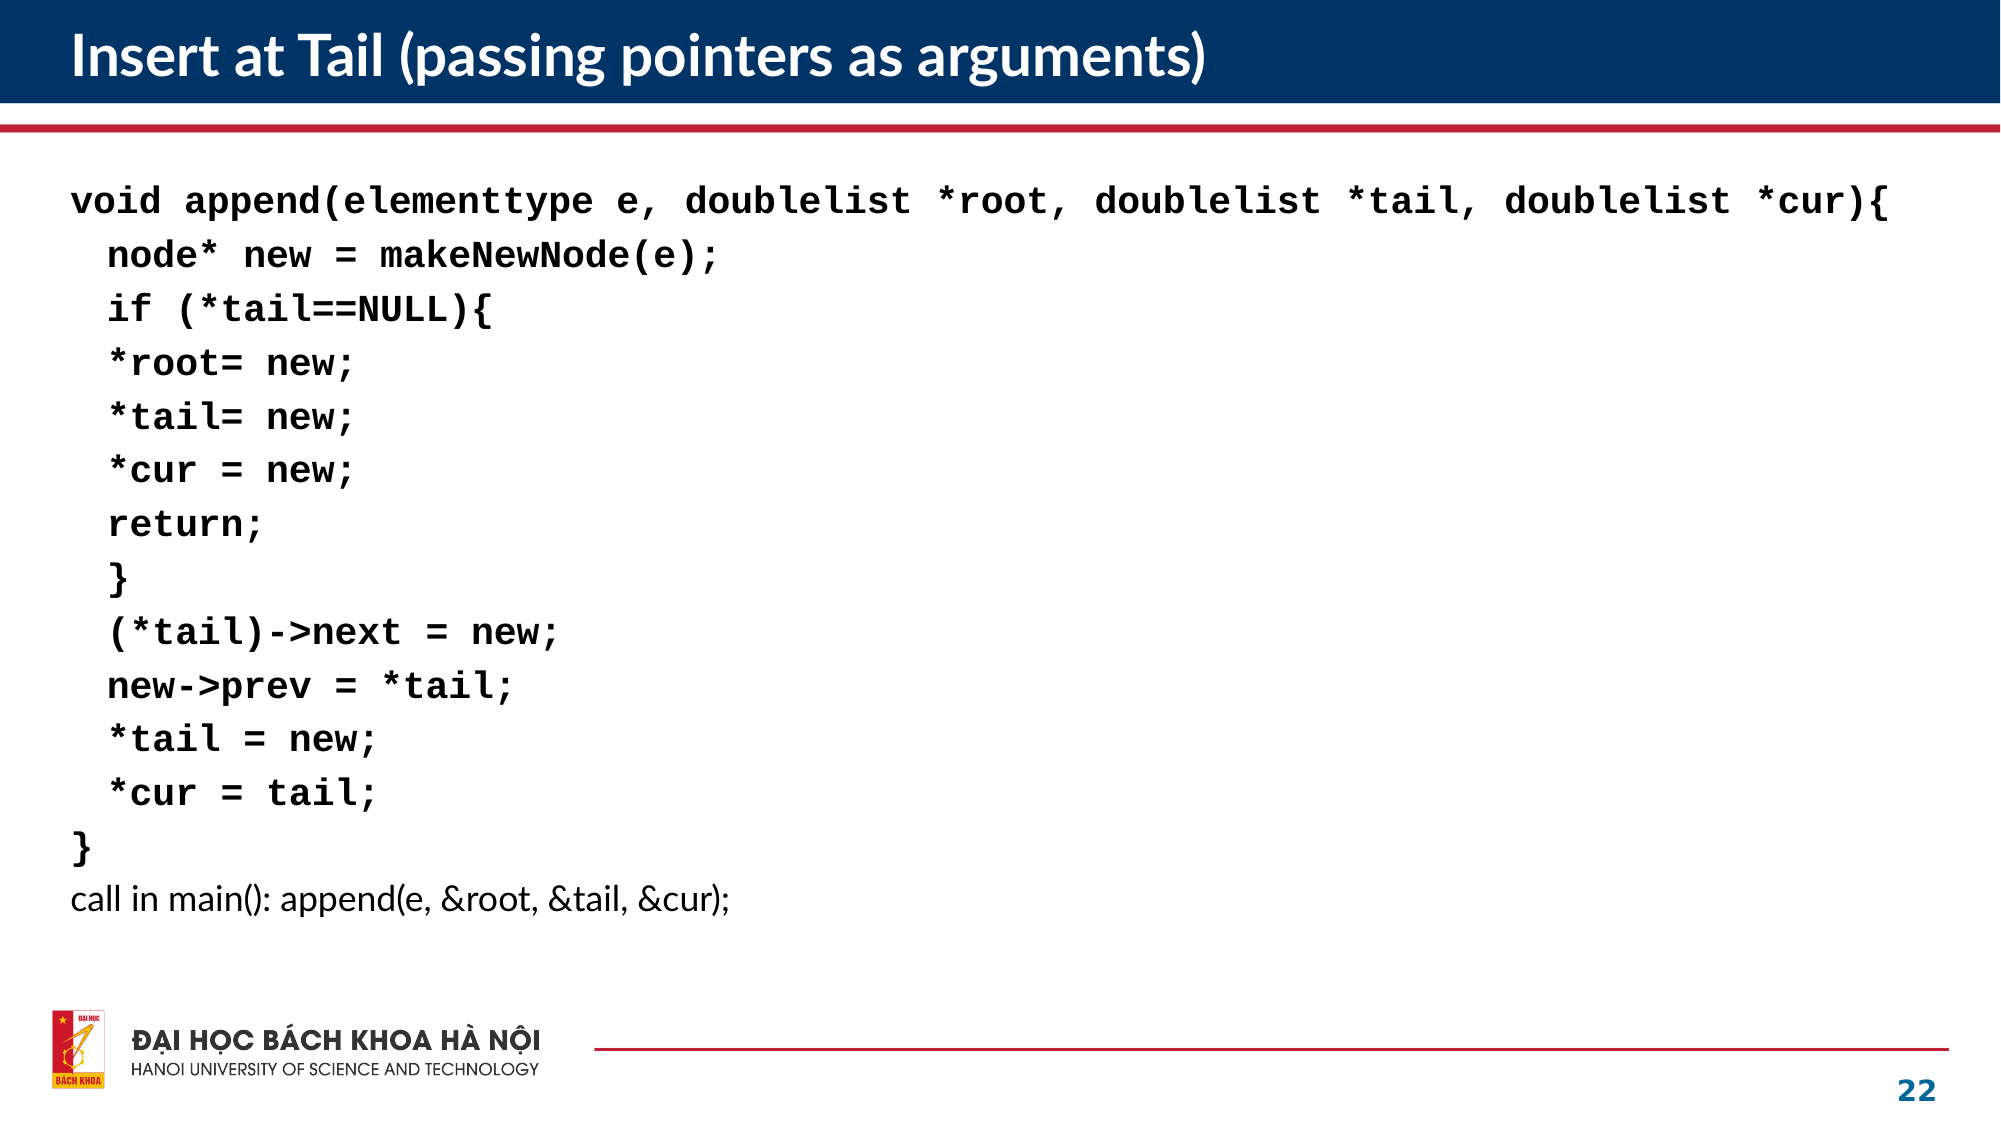

# Insert at Tail (passing pointers as arguments)
void append(elementtype e, doublelist *root, doublelist *tail, doublelist *cur){
	node* new = makeNewNode(e);
	if (*tail==NULL){
		*root= new;
		*tail= new;
		*cur = new;
		return;
	}
	(*tail)->next = new;
	new->prev = *tail;
	*tail = new;
	*cur = tail;
}
call in main(): append(e, &root, &tail, &cur);
22